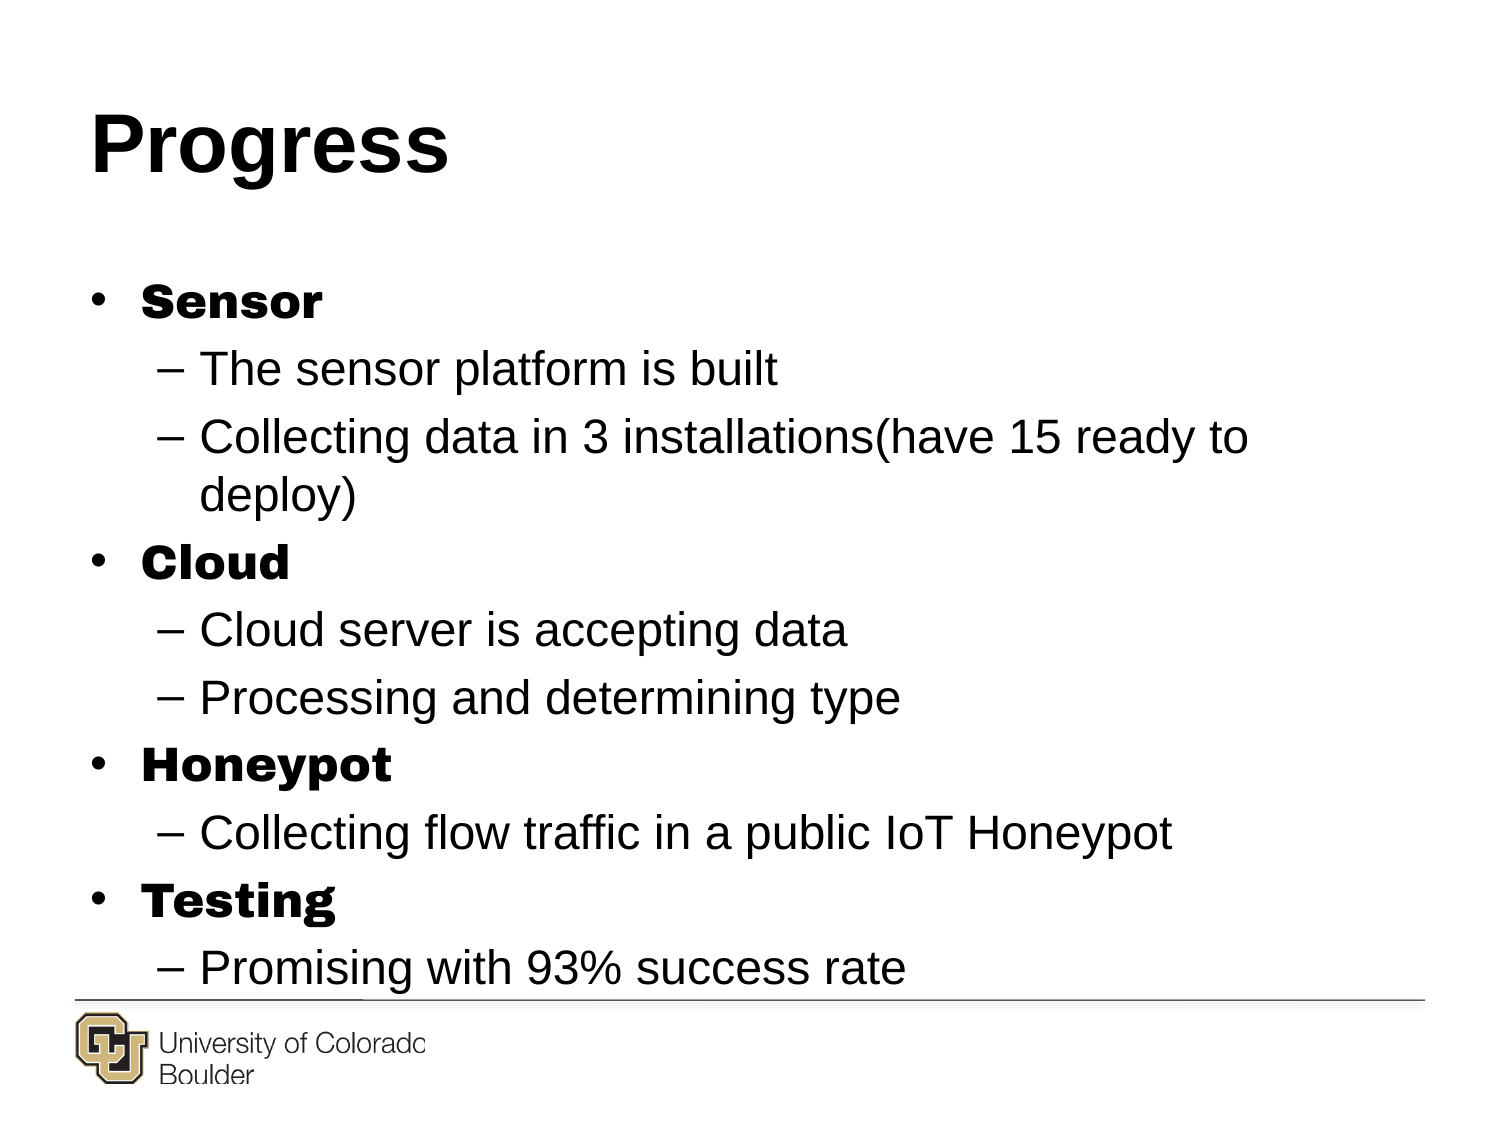

# Progress
Sensor
The sensor platform is built
Collecting data in 3 installations(have 15 ready to deploy)
Cloud
Cloud server is accepting data
Processing and determining type
Honeypot
Collecting flow traffic in a public IoT Honeypot
Testing
Promising with 93% success rate